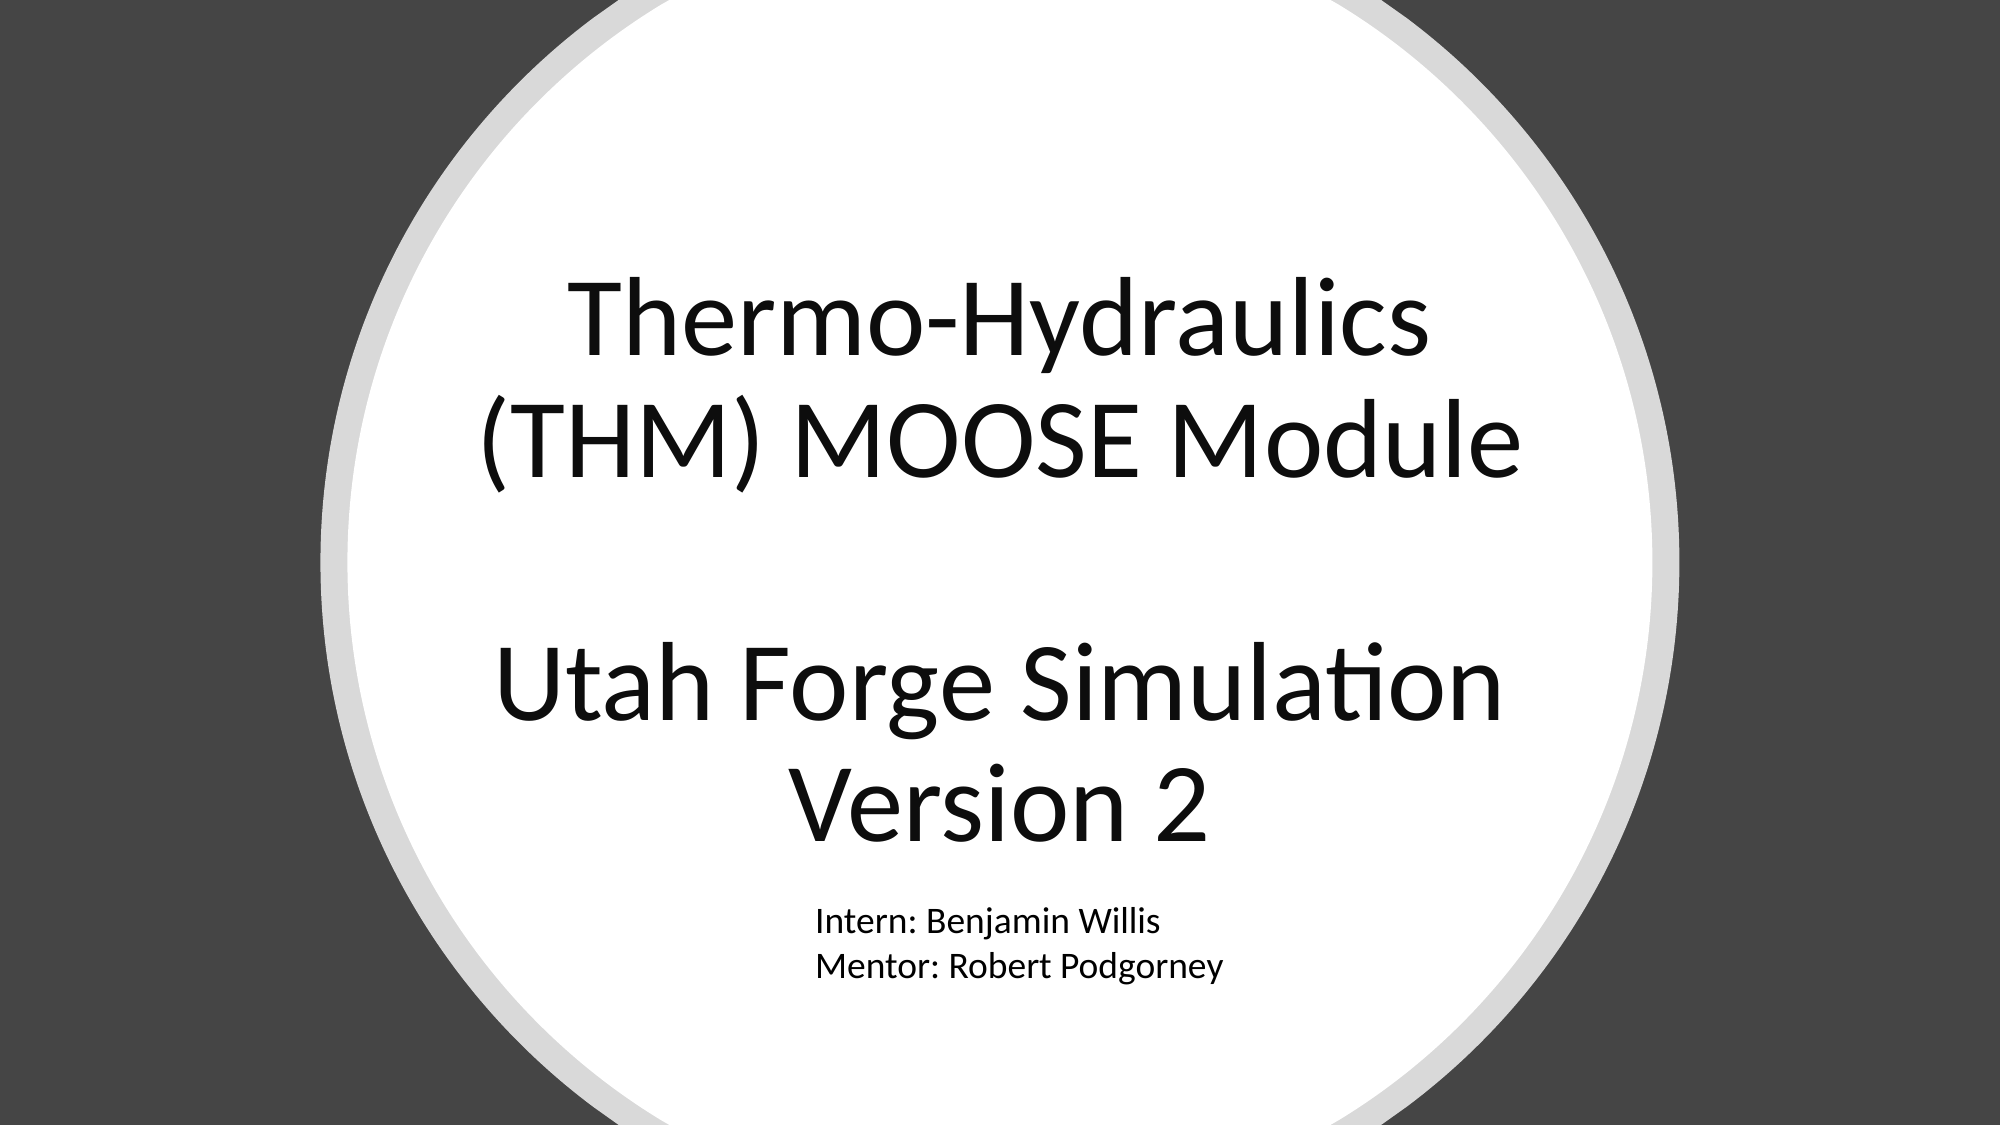

# Thermo-Hydraulics (THM) MOOSE Module Utah Forge Simulation Version 2
Intern: Benjamin Willis
Mentor: Robert Podgorney